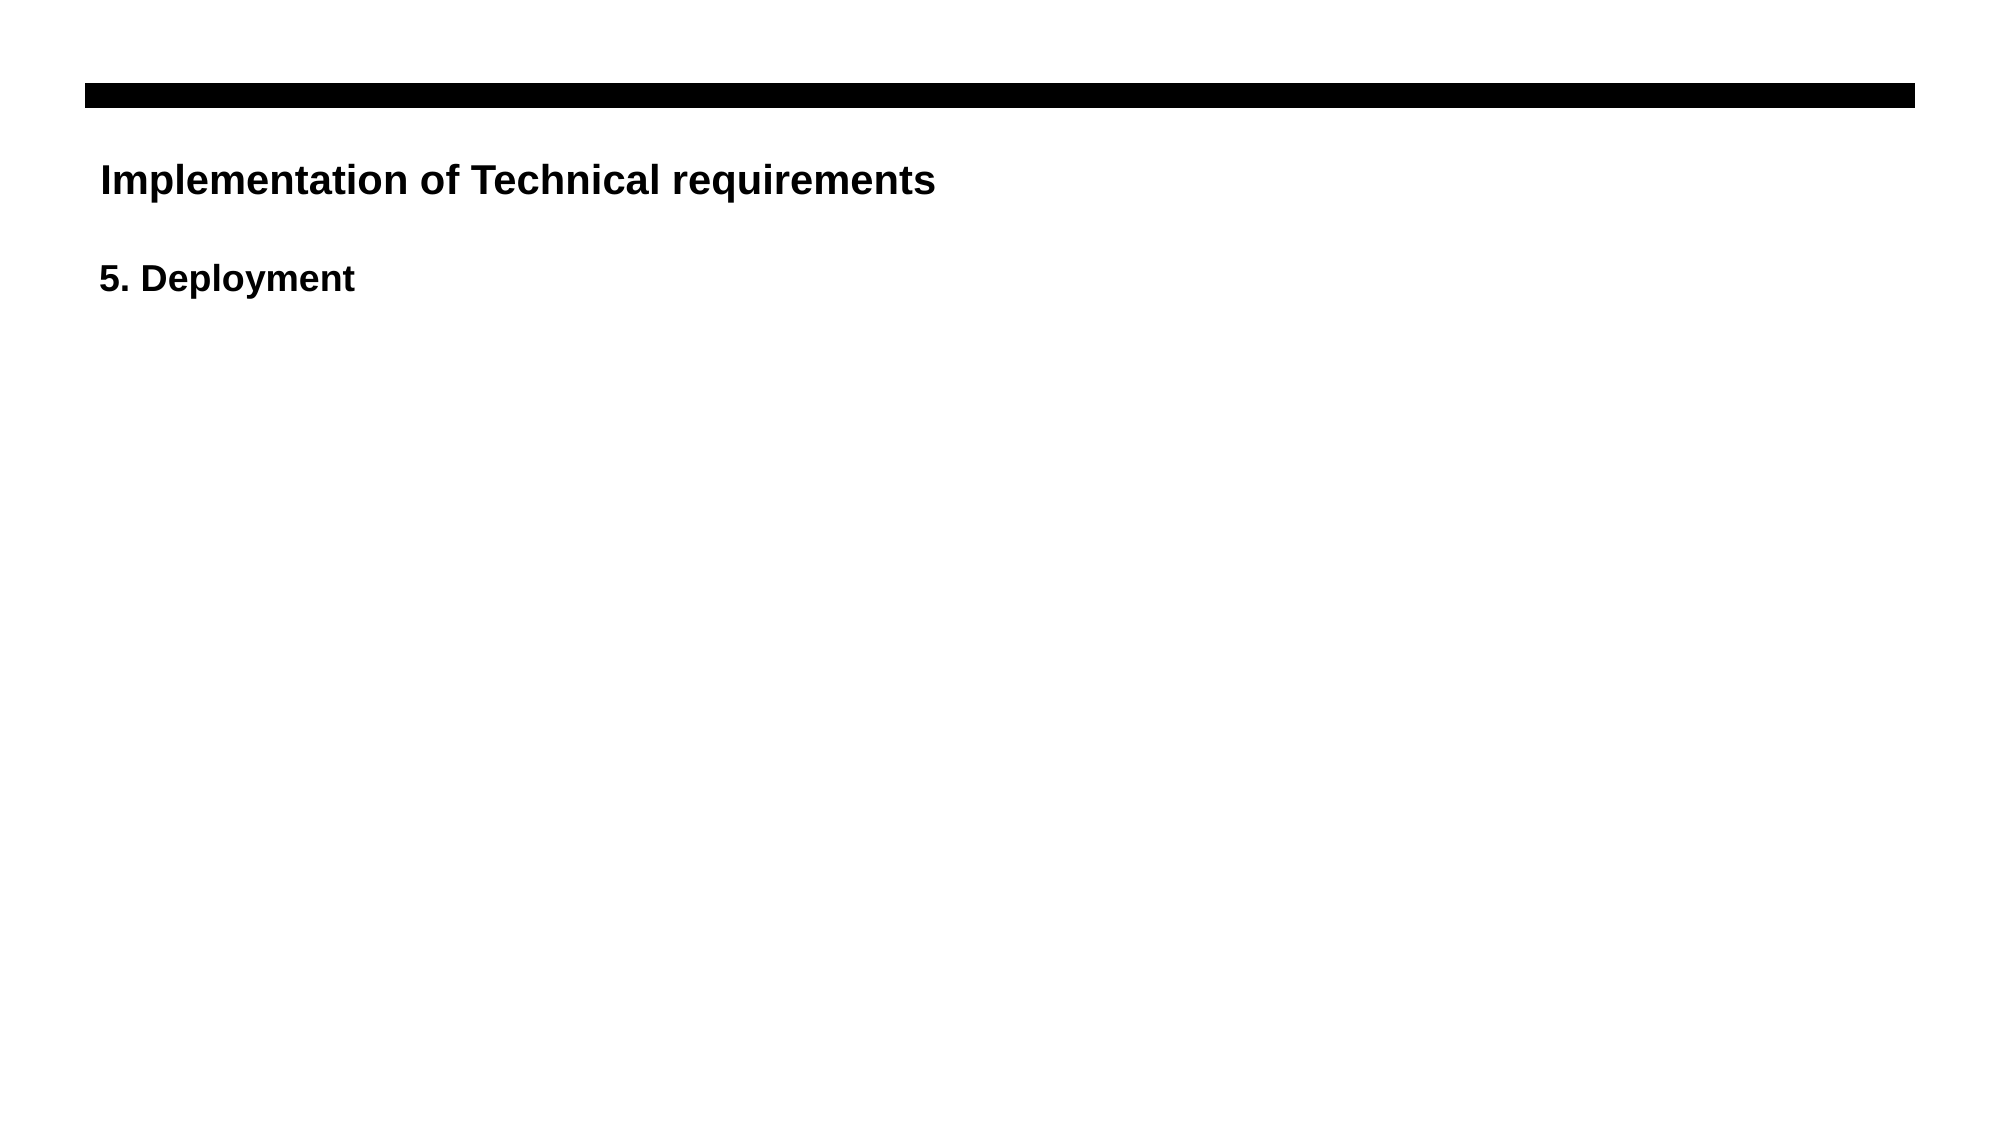

# Implementation of Technical requirements
5. Deployment